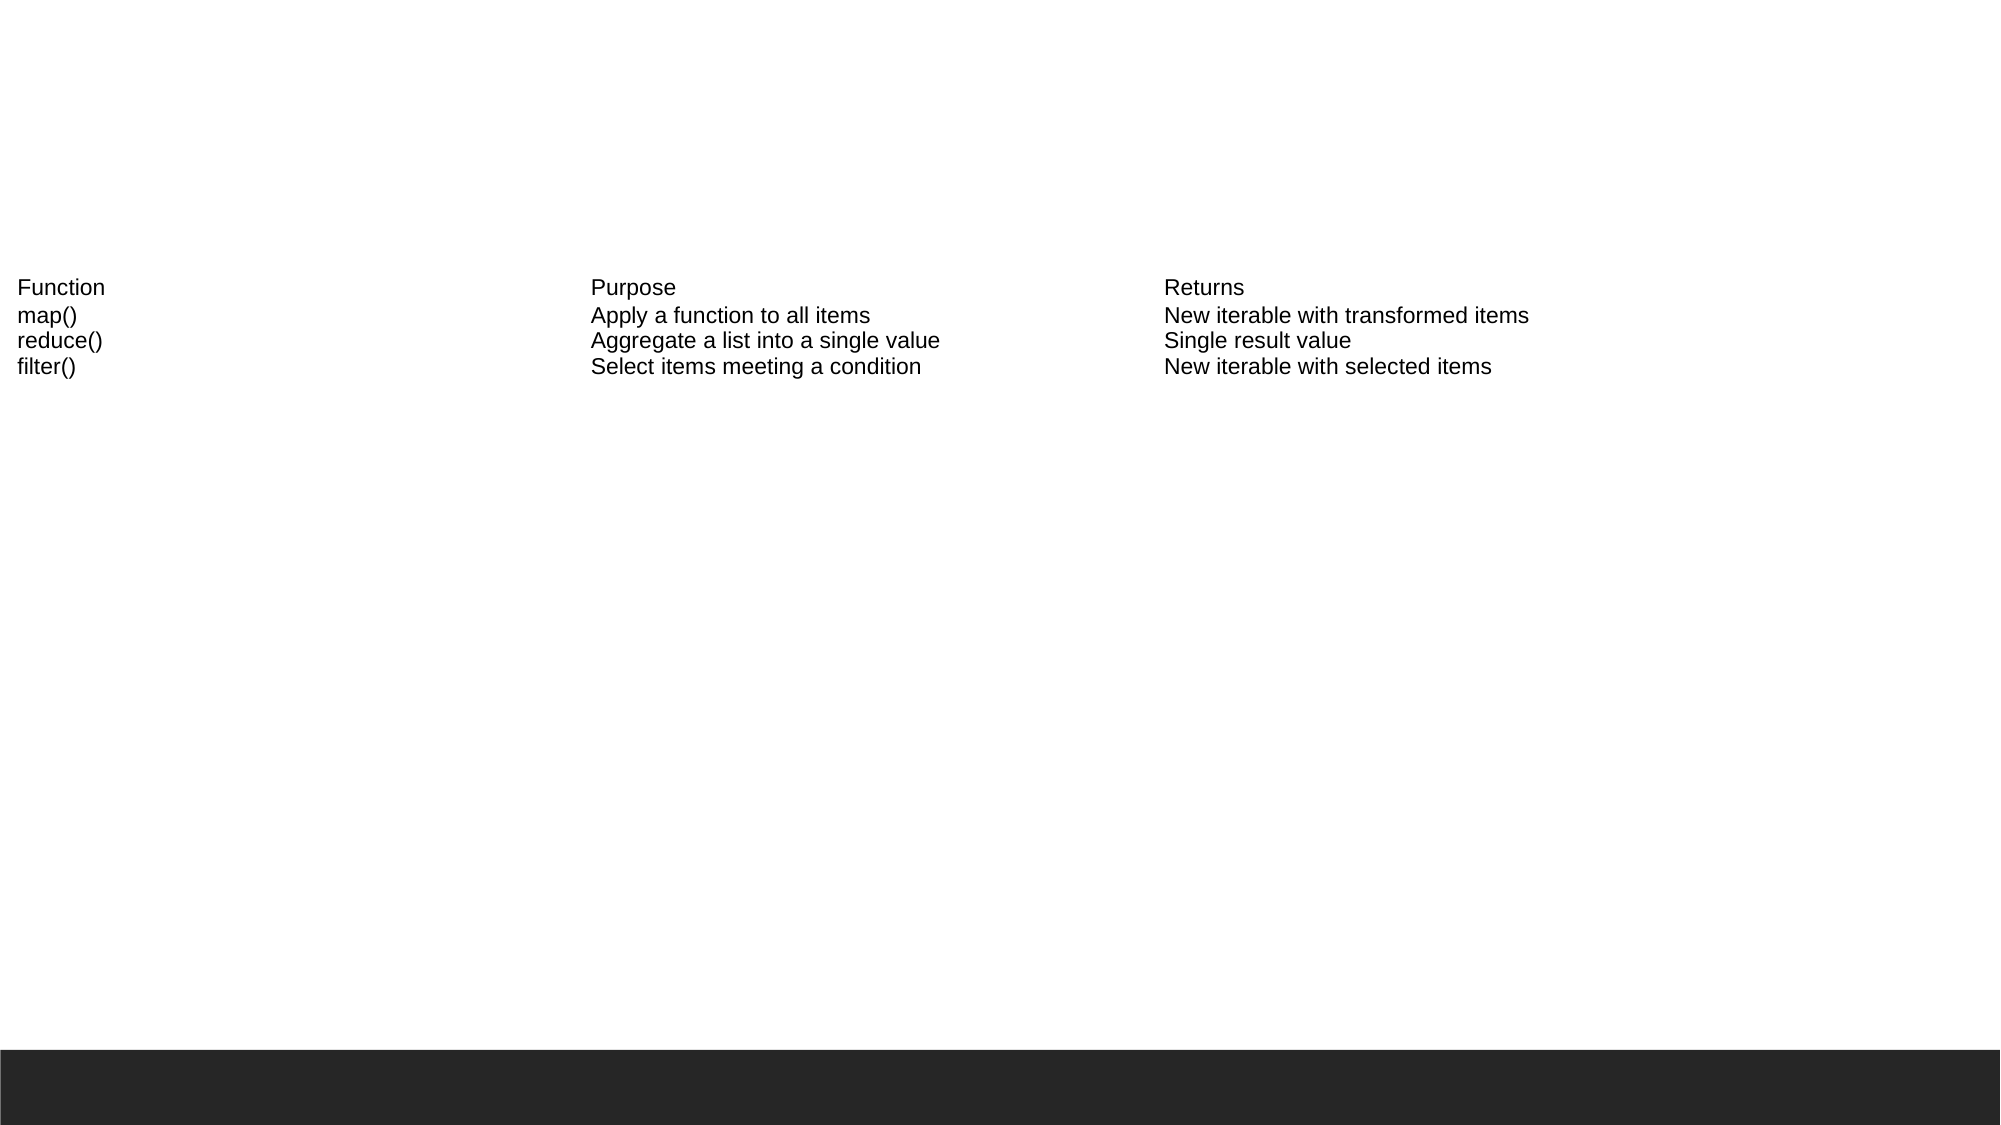

| Function | Purpose | Returns |
| --- | --- | --- |
| map() | Apply a function to all items | New iterable with transformed items |
| reduce() | Aggregate a list into a single value | Single result value |
| filter() | Select items meeting a condition | New iterable with selected items |